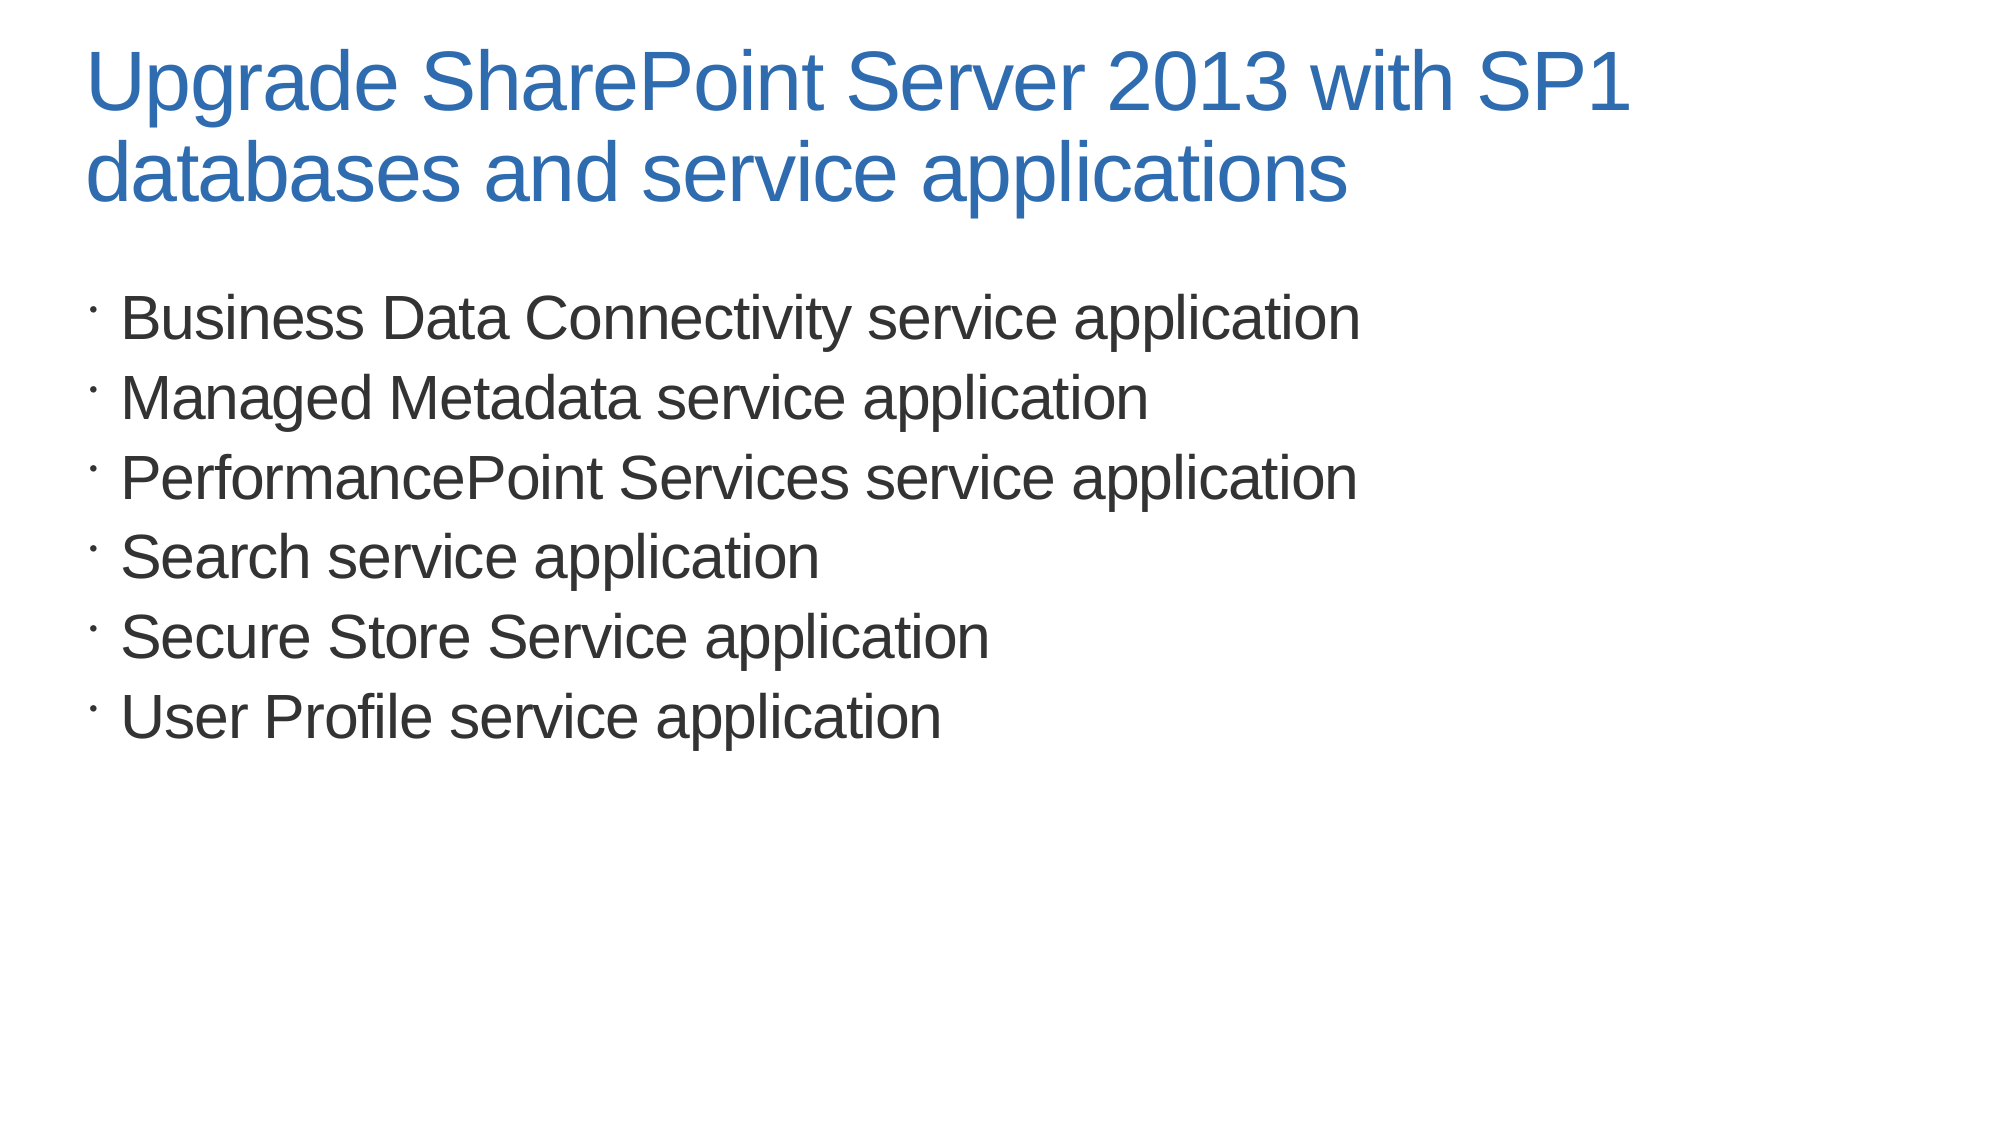

# Upgrade SharePoint Server 2013 with SP1 databases and service applications
Business Data Connectivity service application
Managed Metadata service application
PerformancePoint Services service application
Search service application
Secure Store Service application
User Profile service application